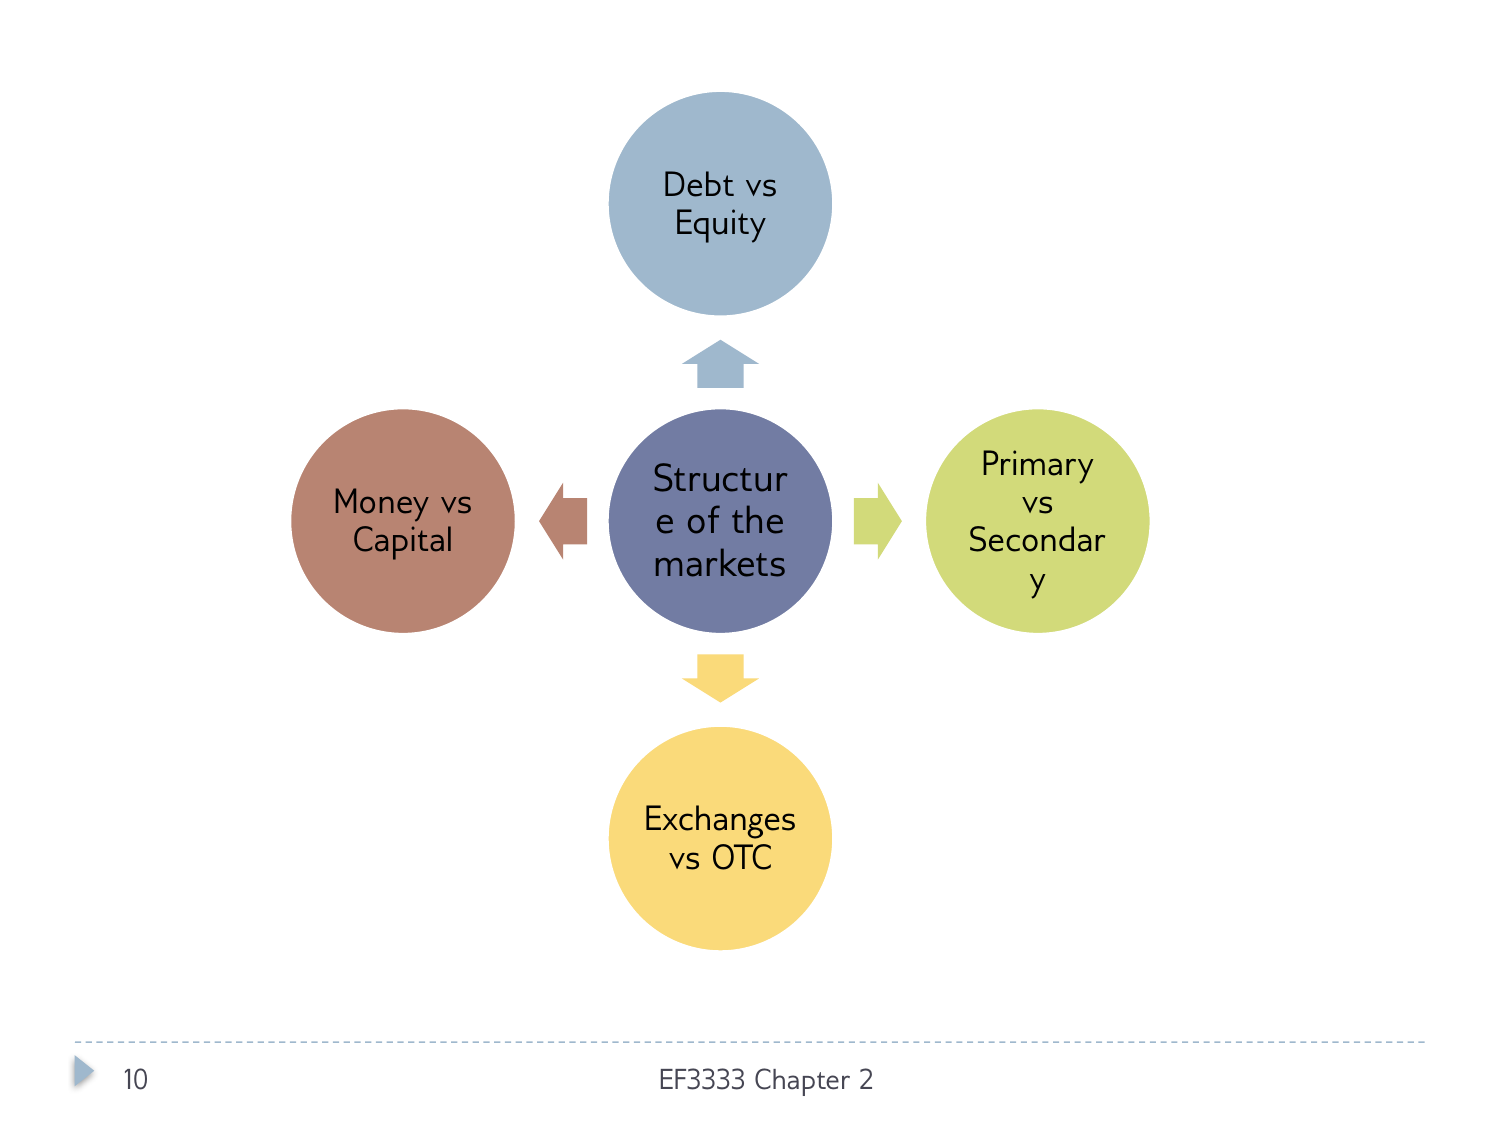

Structure of the markets

Debt vs Equity

Primary vs Secondary

Exchanges vs OTC

Money vs Capital
10
EF3333 Chapter 2